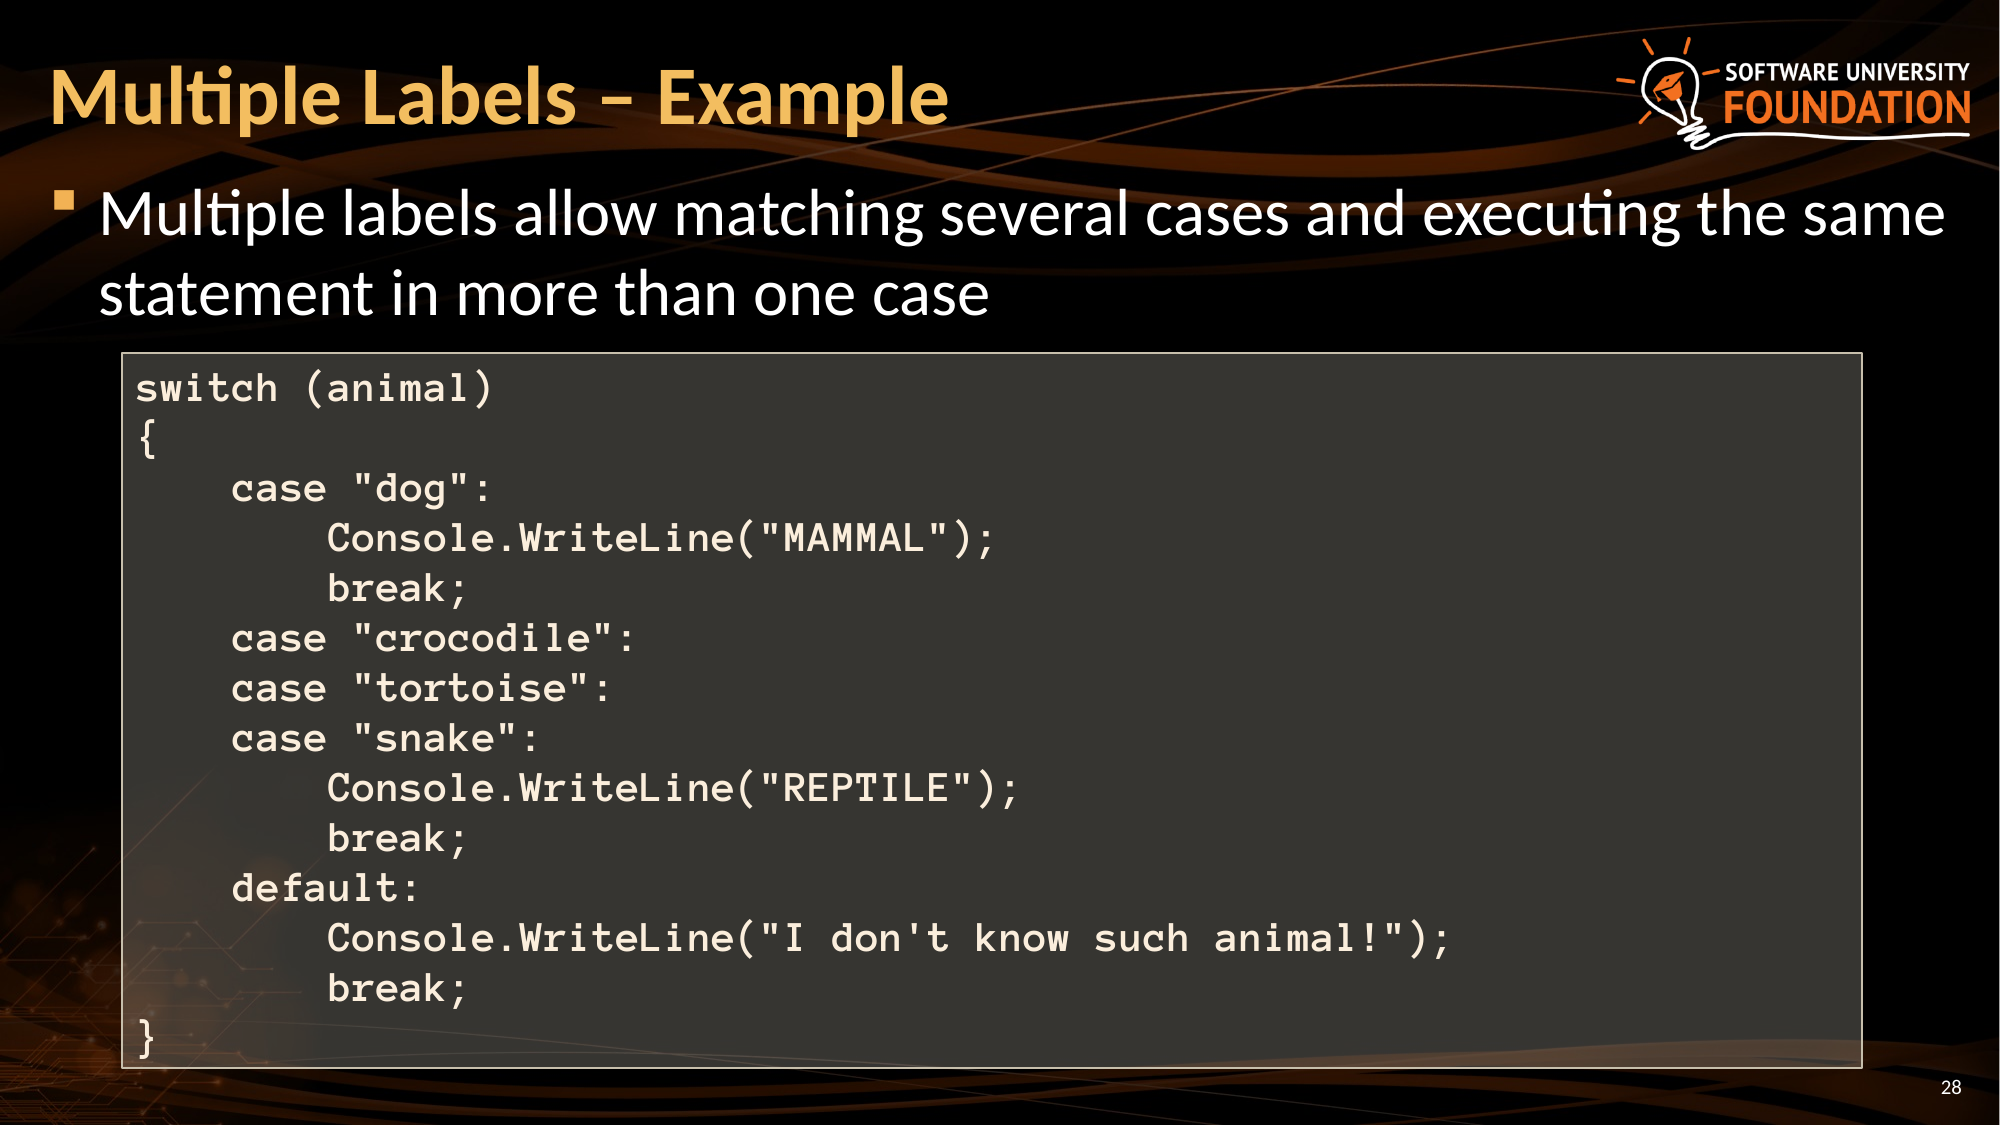

# Multiple Labels – Example
Multiple labels allow matching several cases and executing the same statement in more than one case
switch (animal)
{
    case "dog":
        Console.WriteLine("MAMMAL");
        break;
    case "crocodile":
    case "tortoise":
    case "snake":
        Console.WriteLine("REPTILE");
        break;
    default:
        Console.WriteLine("I don't know such animal!");
        break;
}
28